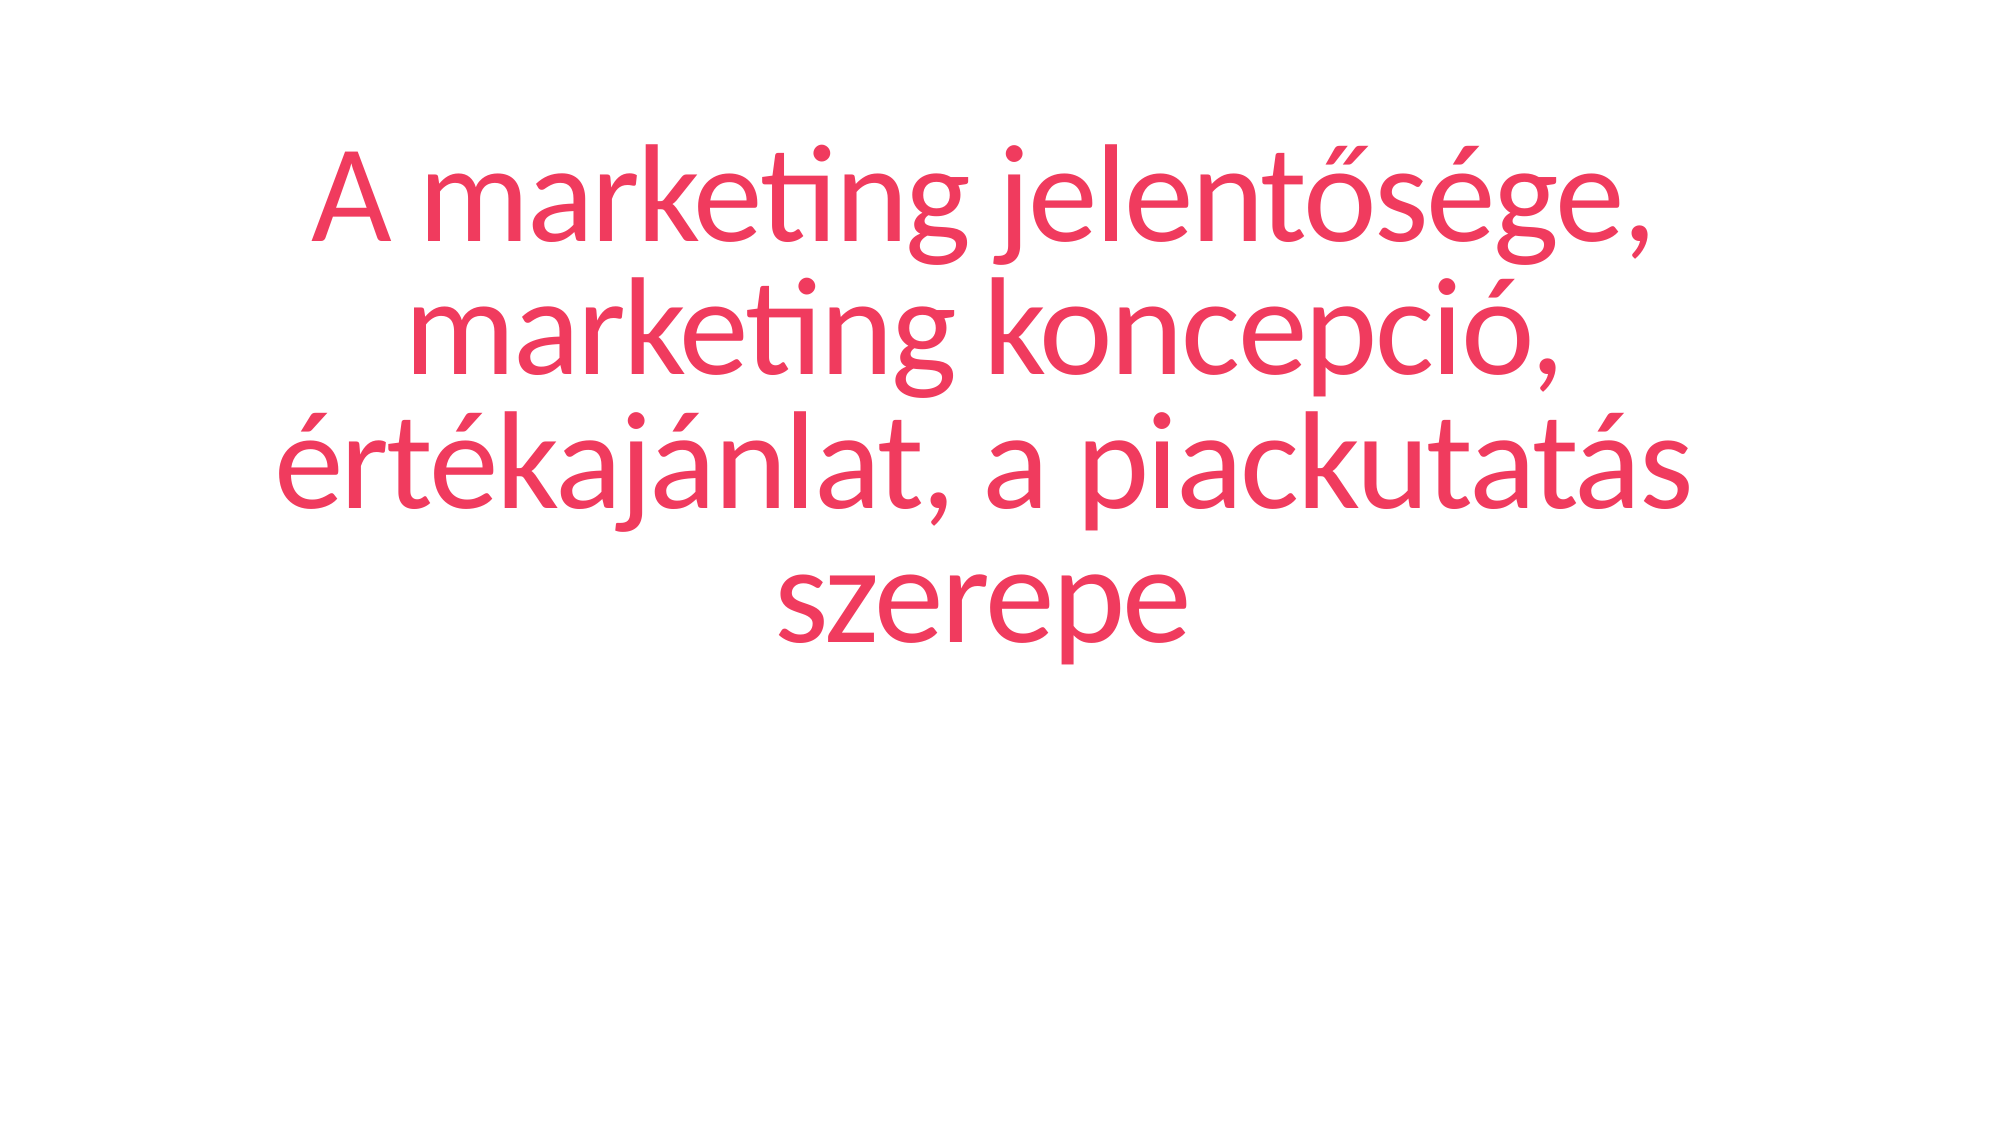

# A marketing jelentősége, marketing koncepció, értékajánlat, a piackutatás szerepe